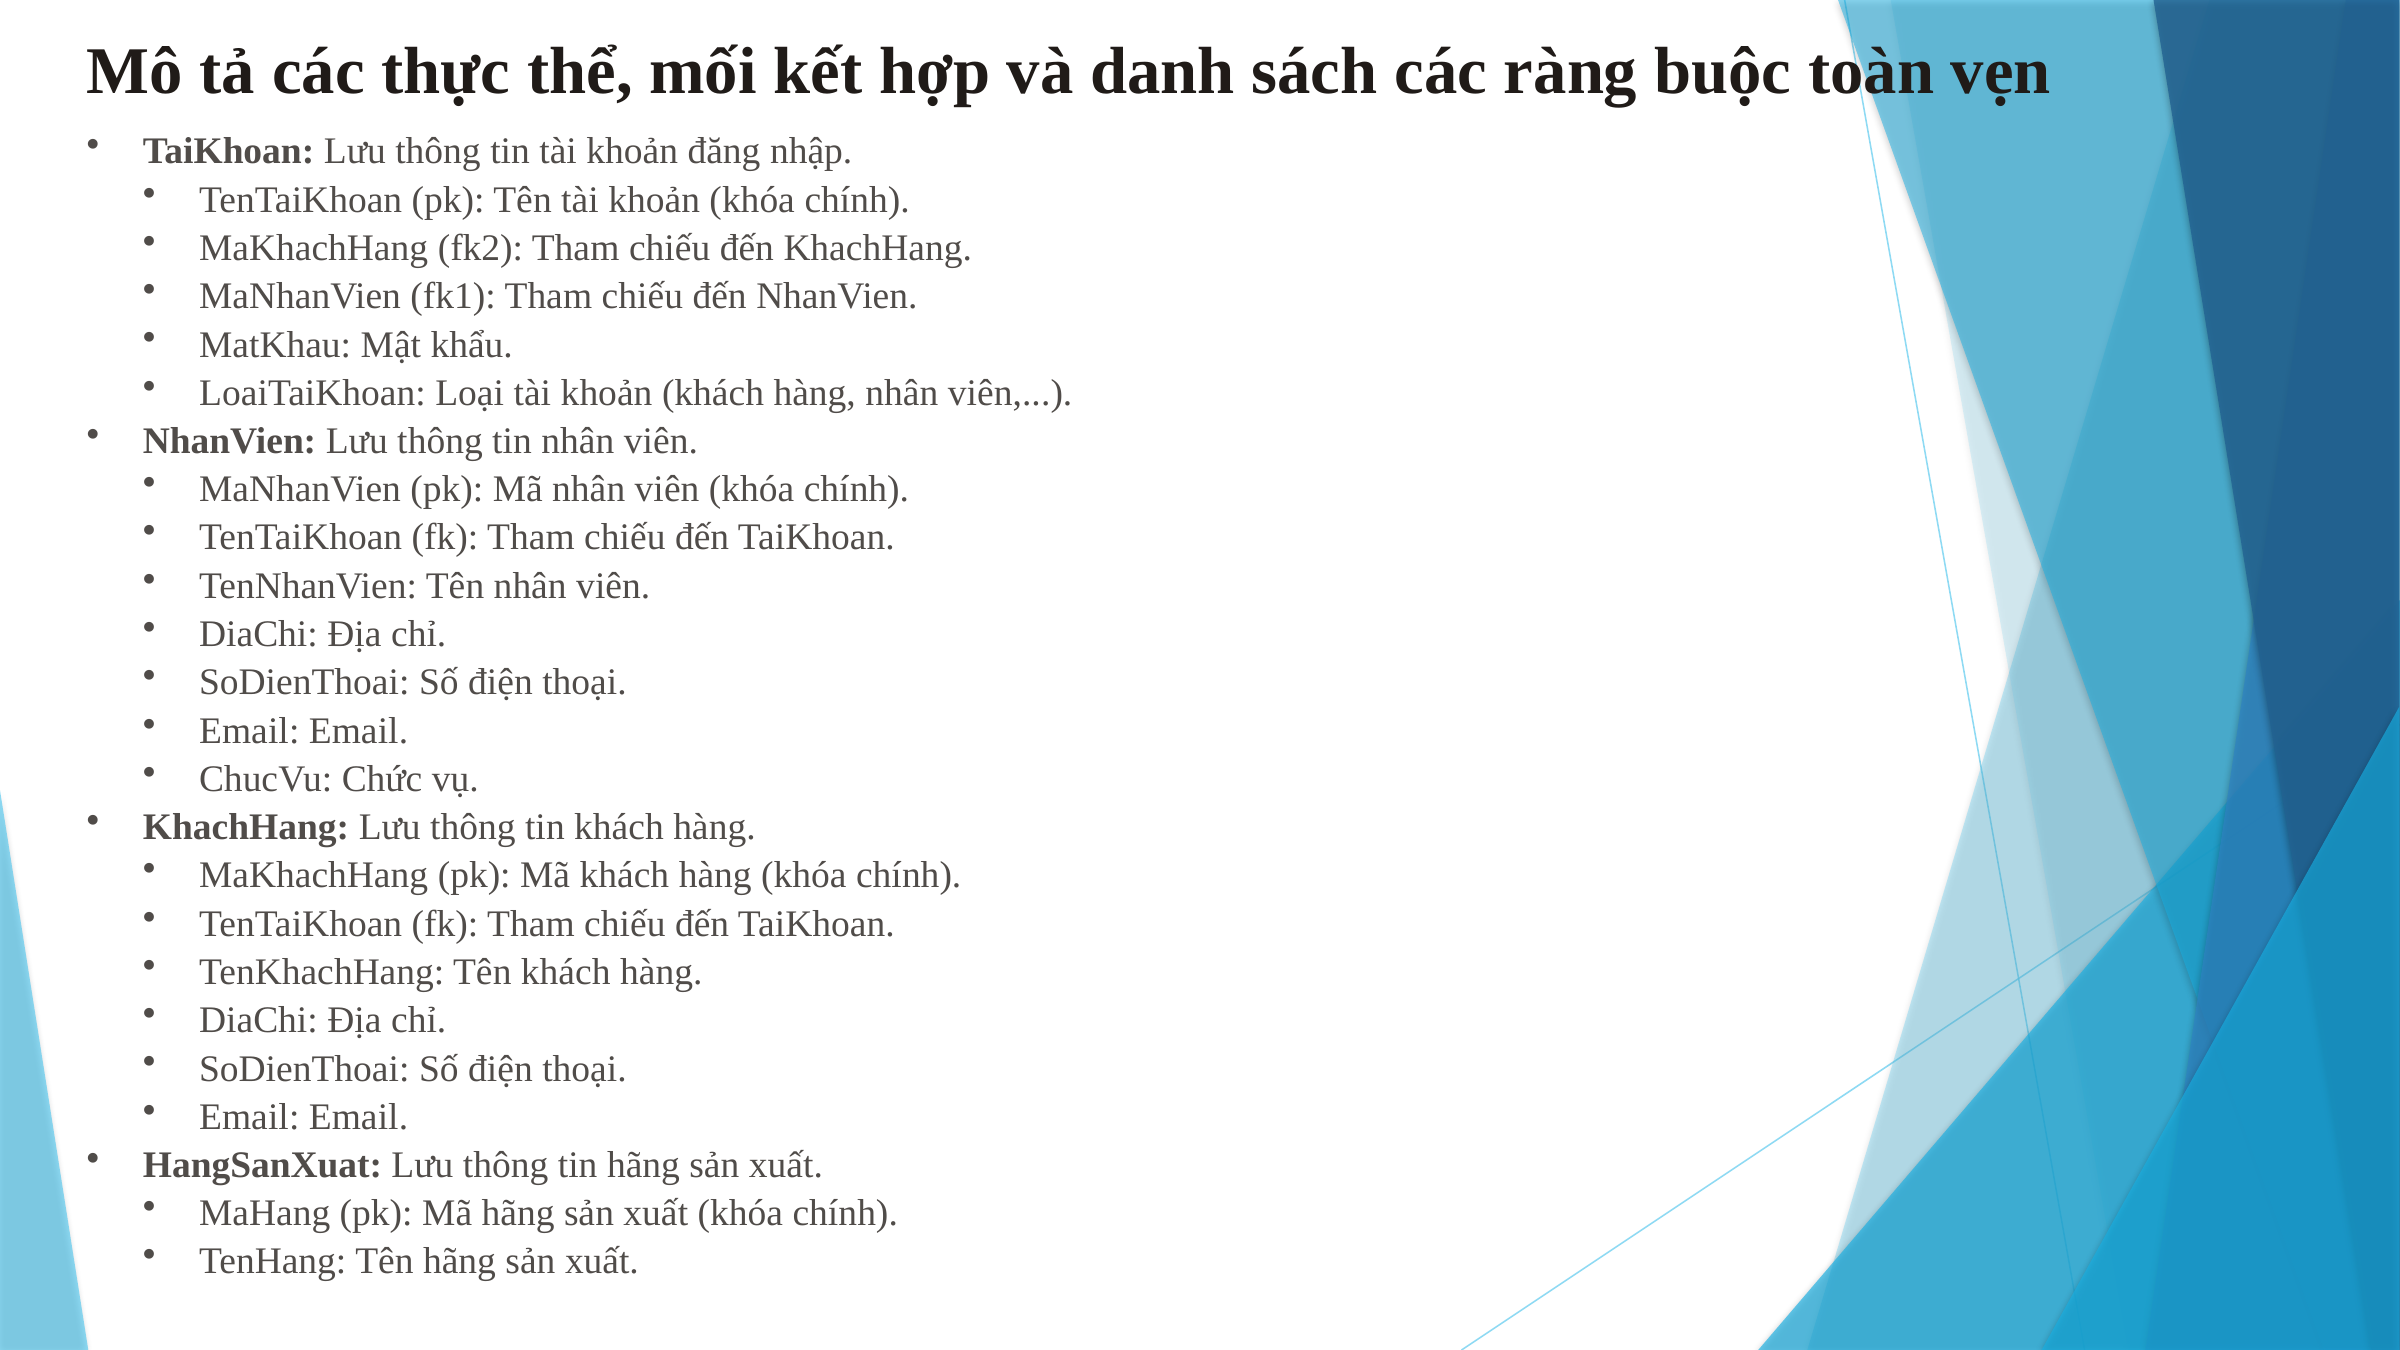

Mô tả các thực thể, mối kết hợp và danh sách các ràng buộc toàn vẹn
TaiKhoan: Lưu thông tin tài khoản đăng nhập.
TenTaiKhoan (pk): Tên tài khoản (khóa chính).
MaKhachHang (fk2): Tham chiếu đến KhachHang.
MaNhanVien (fk1): Tham chiếu đến NhanVien.
MatKhau: Mật khẩu.
LoaiTaiKhoan: Loại tài khoản (khách hàng, nhân viên,...).
NhanVien: Lưu thông tin nhân viên.
MaNhanVien (pk): Mã nhân viên (khóa chính).
TenTaiKhoan (fk): Tham chiếu đến TaiKhoan.
TenNhanVien: Tên nhân viên.
DiaChi: Địa chỉ.
SoDienThoai: Số điện thoại.
Email: Email.
ChucVu: Chức vụ.
KhachHang: Lưu thông tin khách hàng.
MaKhachHang (pk): Mã khách hàng (khóa chính).
TenTaiKhoan (fk): Tham chiếu đến TaiKhoan.
TenKhachHang: Tên khách hàng.
DiaChi: Địa chỉ.
SoDienThoai: Số điện thoại.
Email: Email.
HangSanXuat: Lưu thông tin hãng sản xuất.
MaHang (pk): Mã hãng sản xuất (khóa chính).
TenHang: Tên hãng sản xuất.